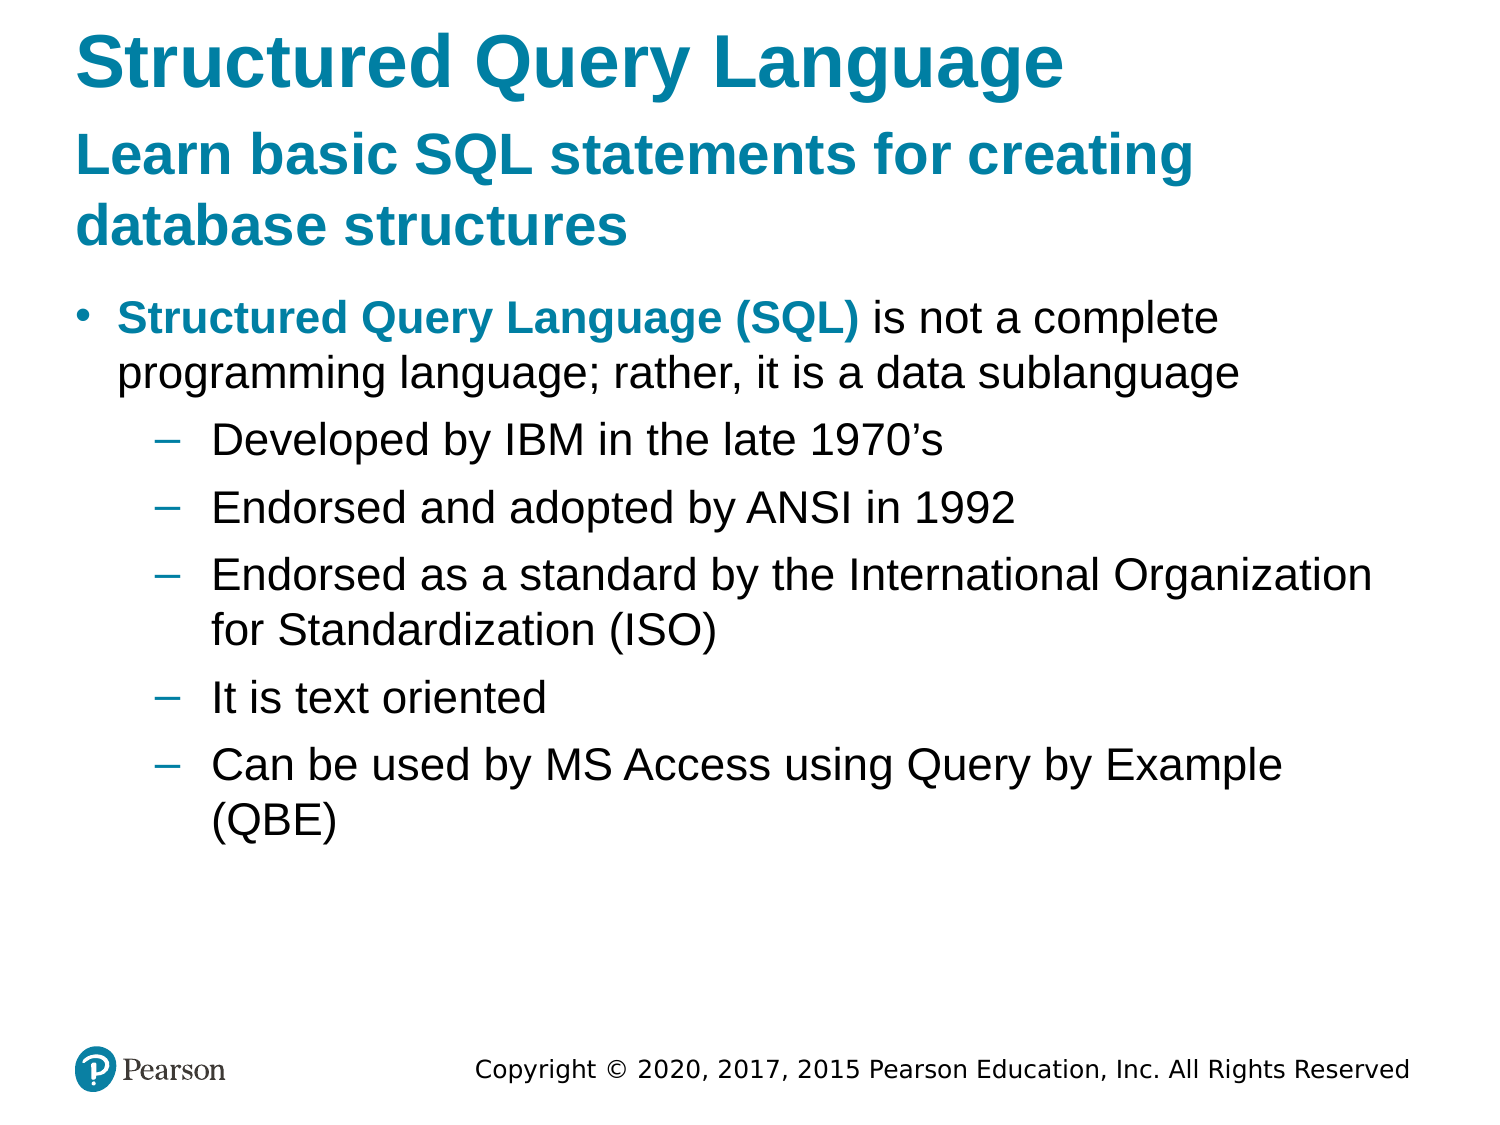

# Structured Query Language
Learn basic SQL statements for creating database structures
Structured Query Language (SQL) is not a complete programming language; rather, it is a data sublanguage
Developed by IBM in the late 1970’s
Endorsed and adopted by ANSI in 1992
Endorsed as a standard by the International Organization for Standardization (ISO)
It is text oriented
Can be used by MS Access using Query by Example (QBE)